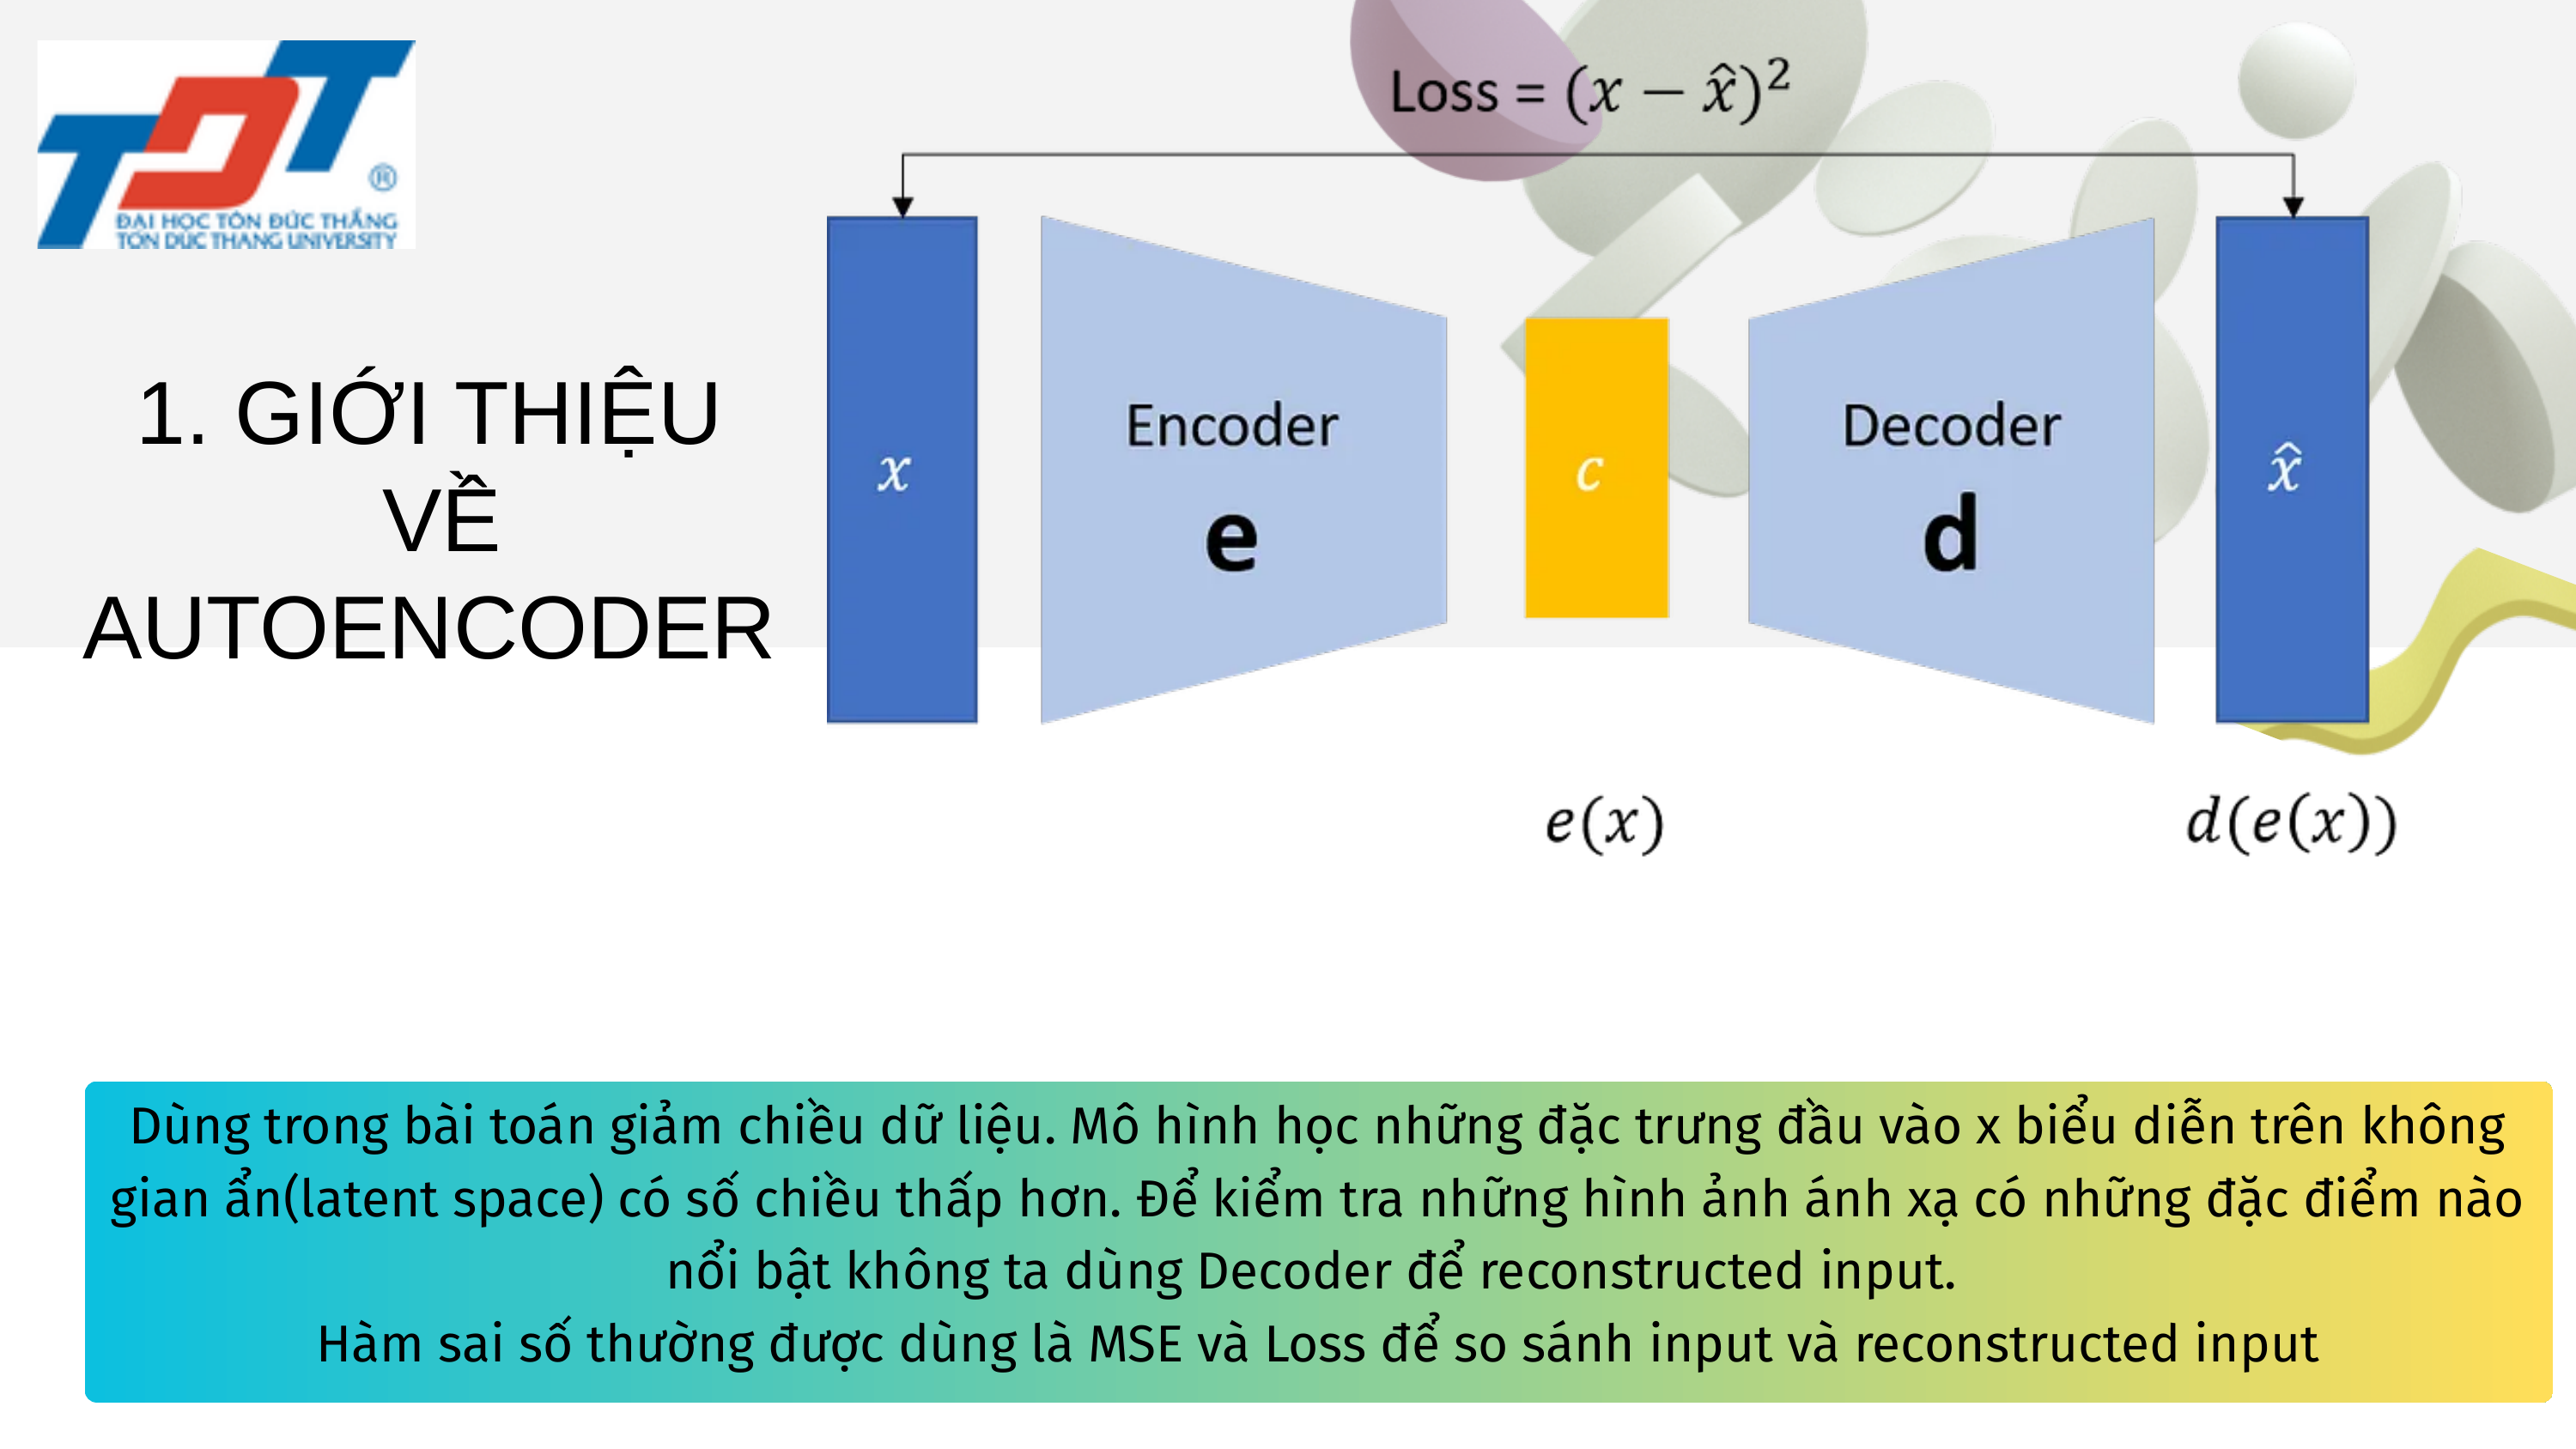

1. GIỚI THIỆU
VỀ AUTOENCODER

Dùng trong bài toán giảm chiều dữ liệu. Mô hình học những đặc trưng đầu vào x biểu diễn trên không gian ẩn(latent space) có số chiều thấp hơn. Để kiểm tra những hình ảnh ánh xạ có những đặc điểm nào nổi bật không ta dùng Decoder để reconstructed input.
Hàm sai số thường được dùng là MSE và Loss để so sánh input và reconstructed input